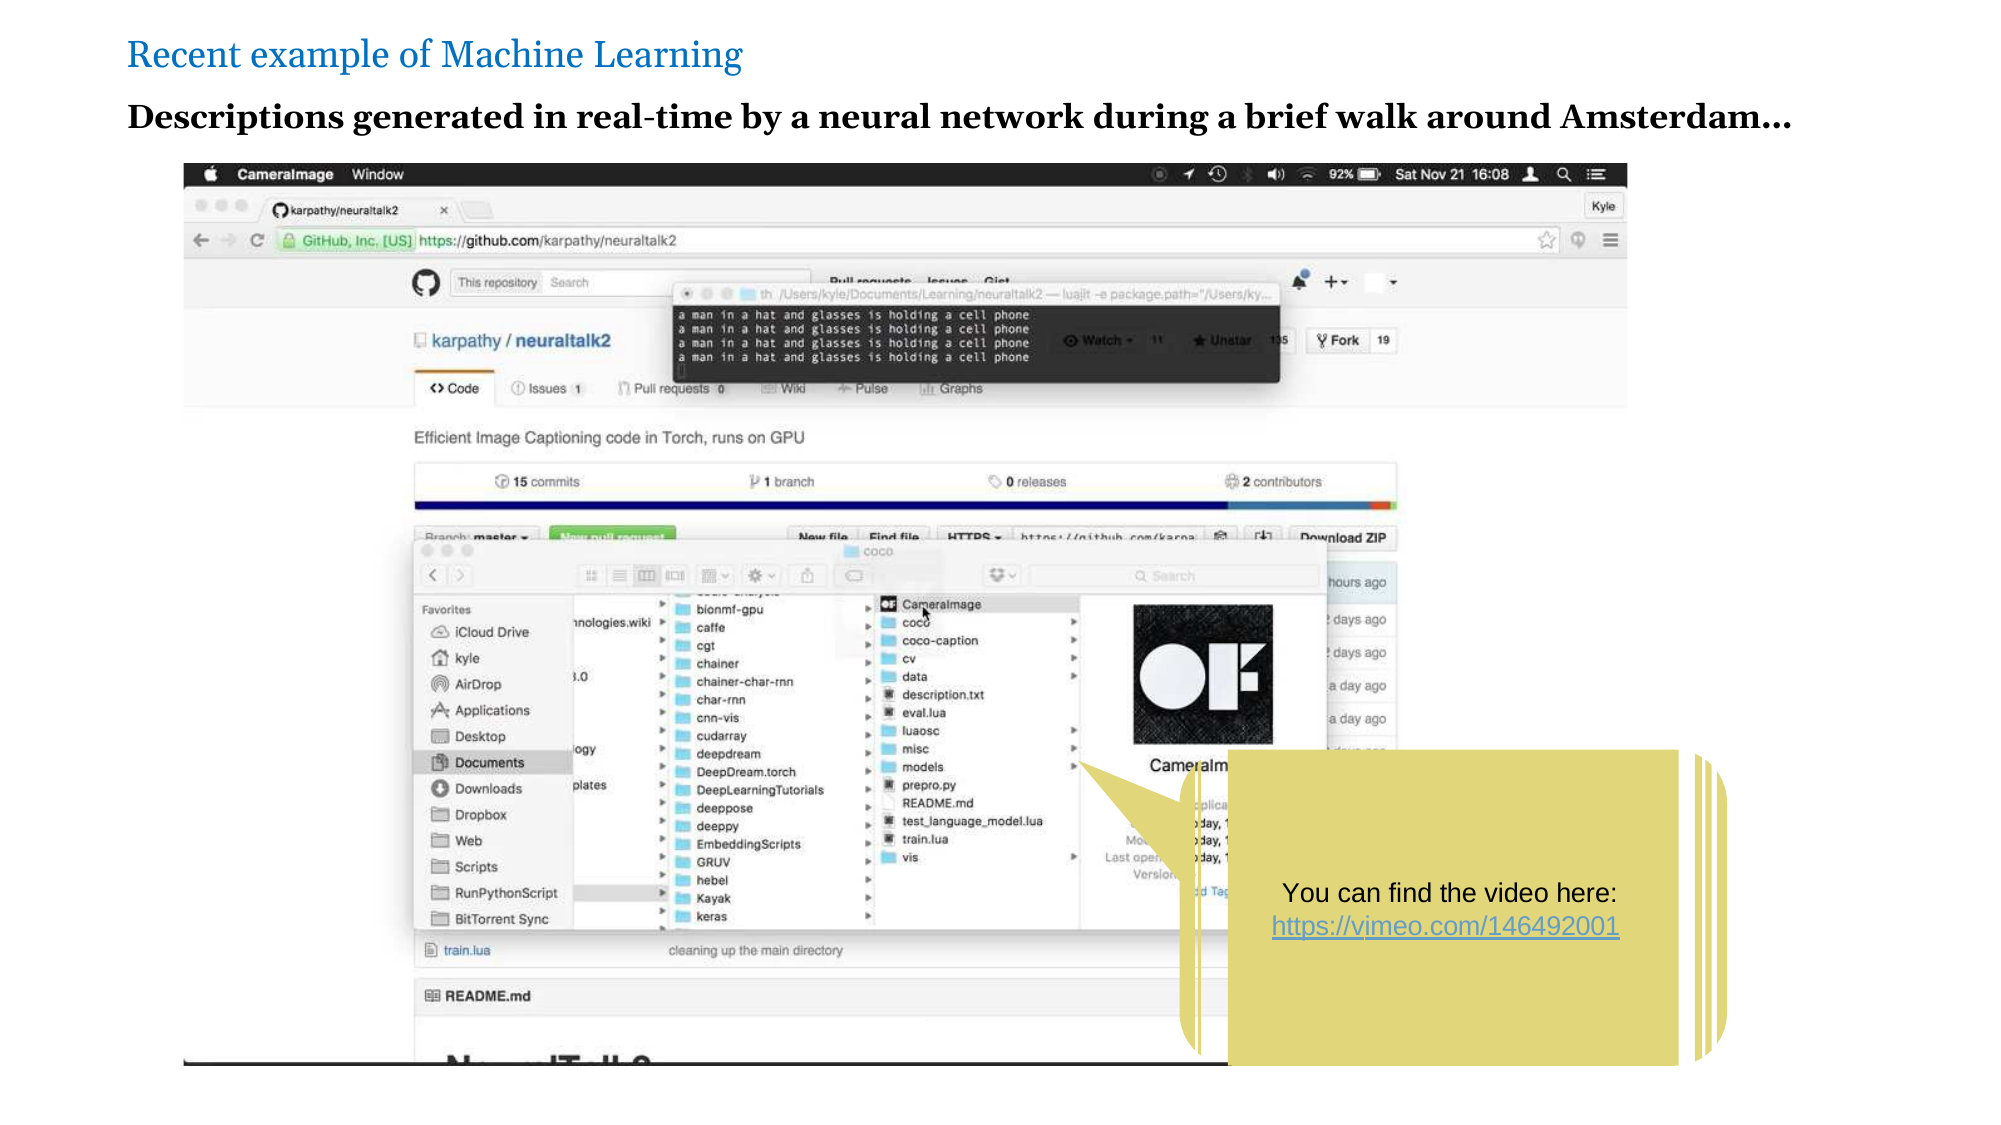

# Recent example of Machine Learning
Descriptions generated in real-time by a neural network during a brief walk around Amsterdam…

You can find the video here: https://vimeo.com/146492001